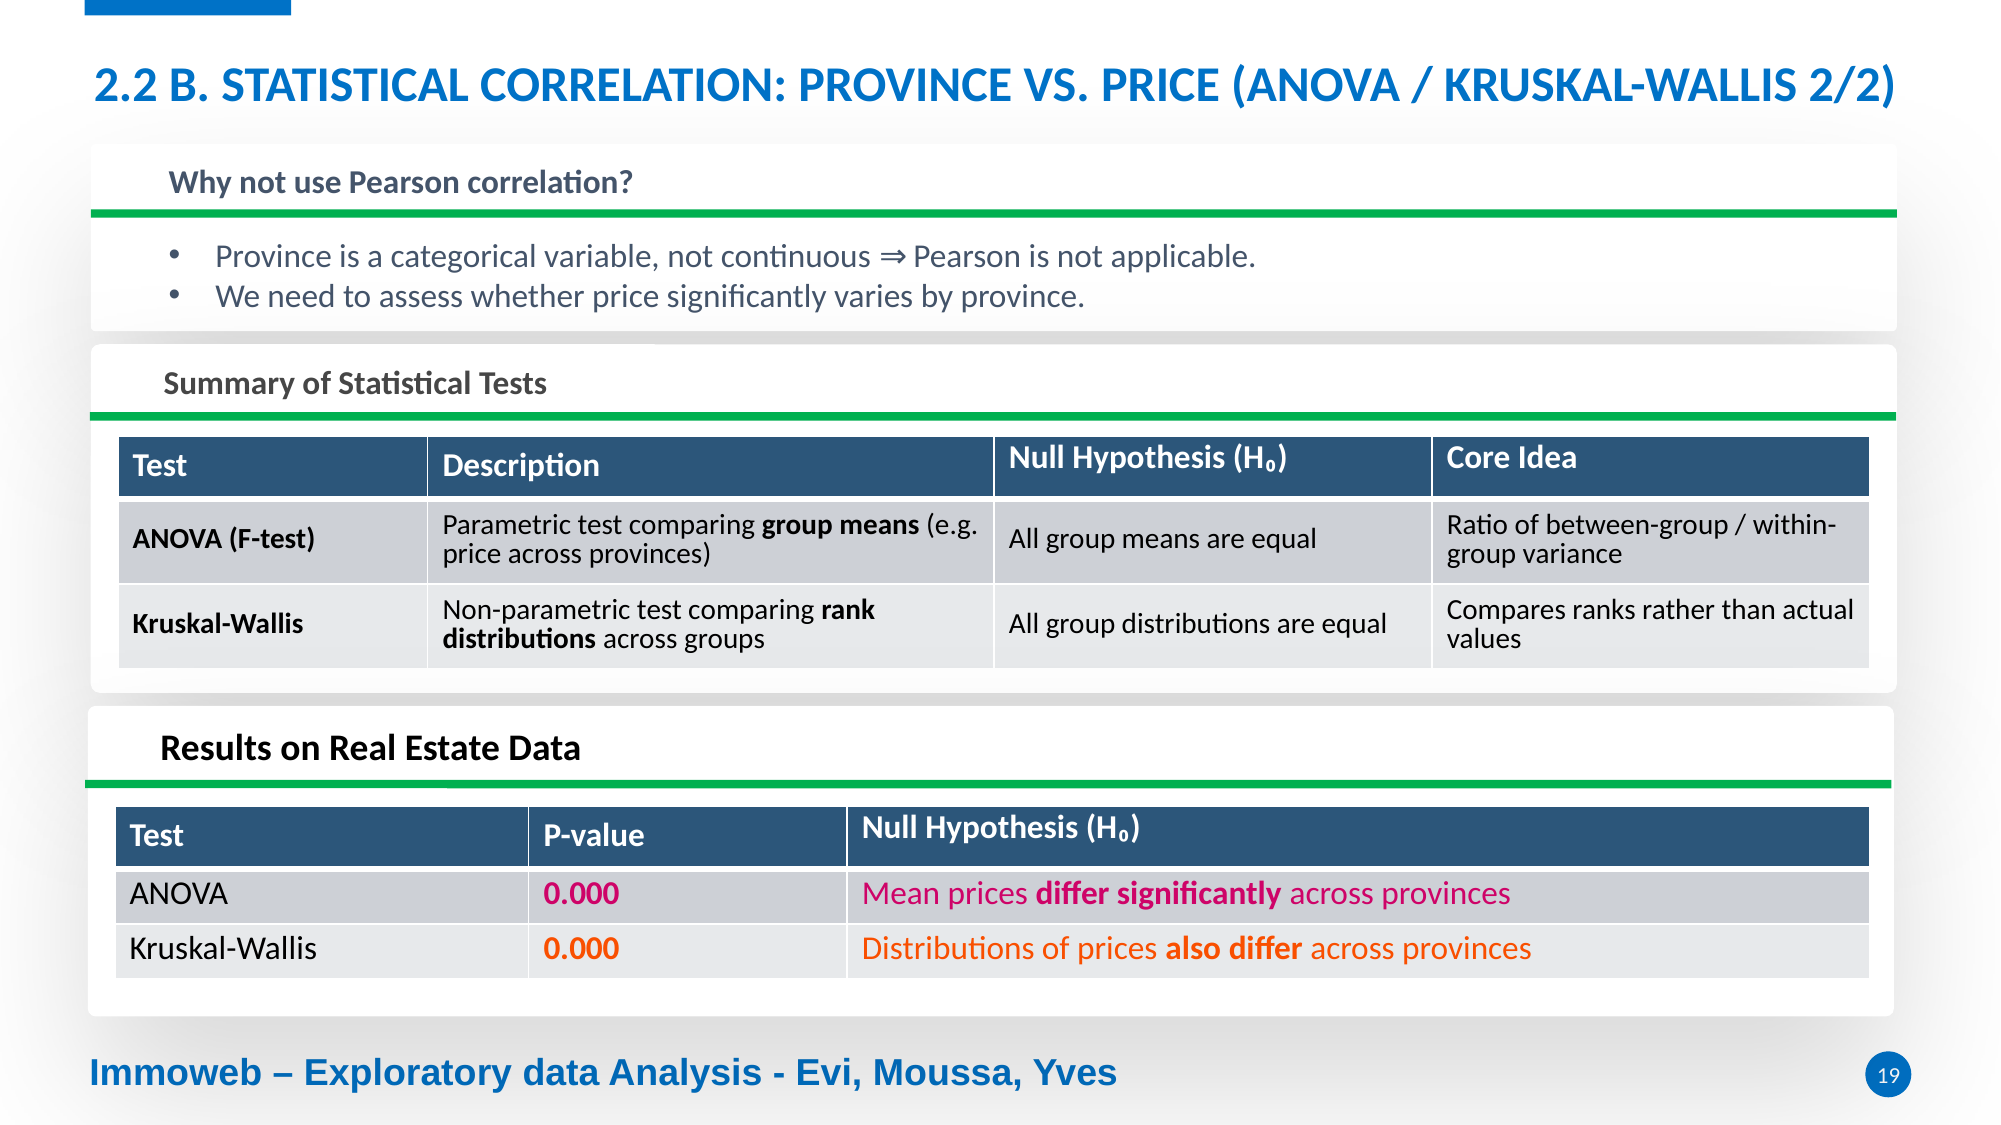

# 2.2 B. Statistical Correlation: Province vs. Price (ANOVA / Kruskal-Wallis 2/2)

Why not use Pearson correlation?

Province is a categorical variable, not continuous ⇒ Pearson is not applicable.
We need to assess whether price significantly varies by province.

Summary of Statistical Tests

| Test | Description | Null Hypothesis (H₀) | Core Idea |
| --- | --- | --- | --- |
| ANOVA (F-test) | Parametric test comparing group means (e.g. price across provinces) | All group means are equal | Ratio of between-group / within-group variance |
| Kruskal-Wallis | Non-parametric test comparing rank distributions across groups | All group distributions are equal | Compares ranks rather than actual values |

Results on Real Estate Data

| Test | P-value | Null Hypothesis (H₀) |
| --- | --- | --- |
| ANOVA | 0.000 | Mean prices differ significantly across provinces |
| Kruskal-Wallis | 0.000 | Distributions of prices also differ across provinces |